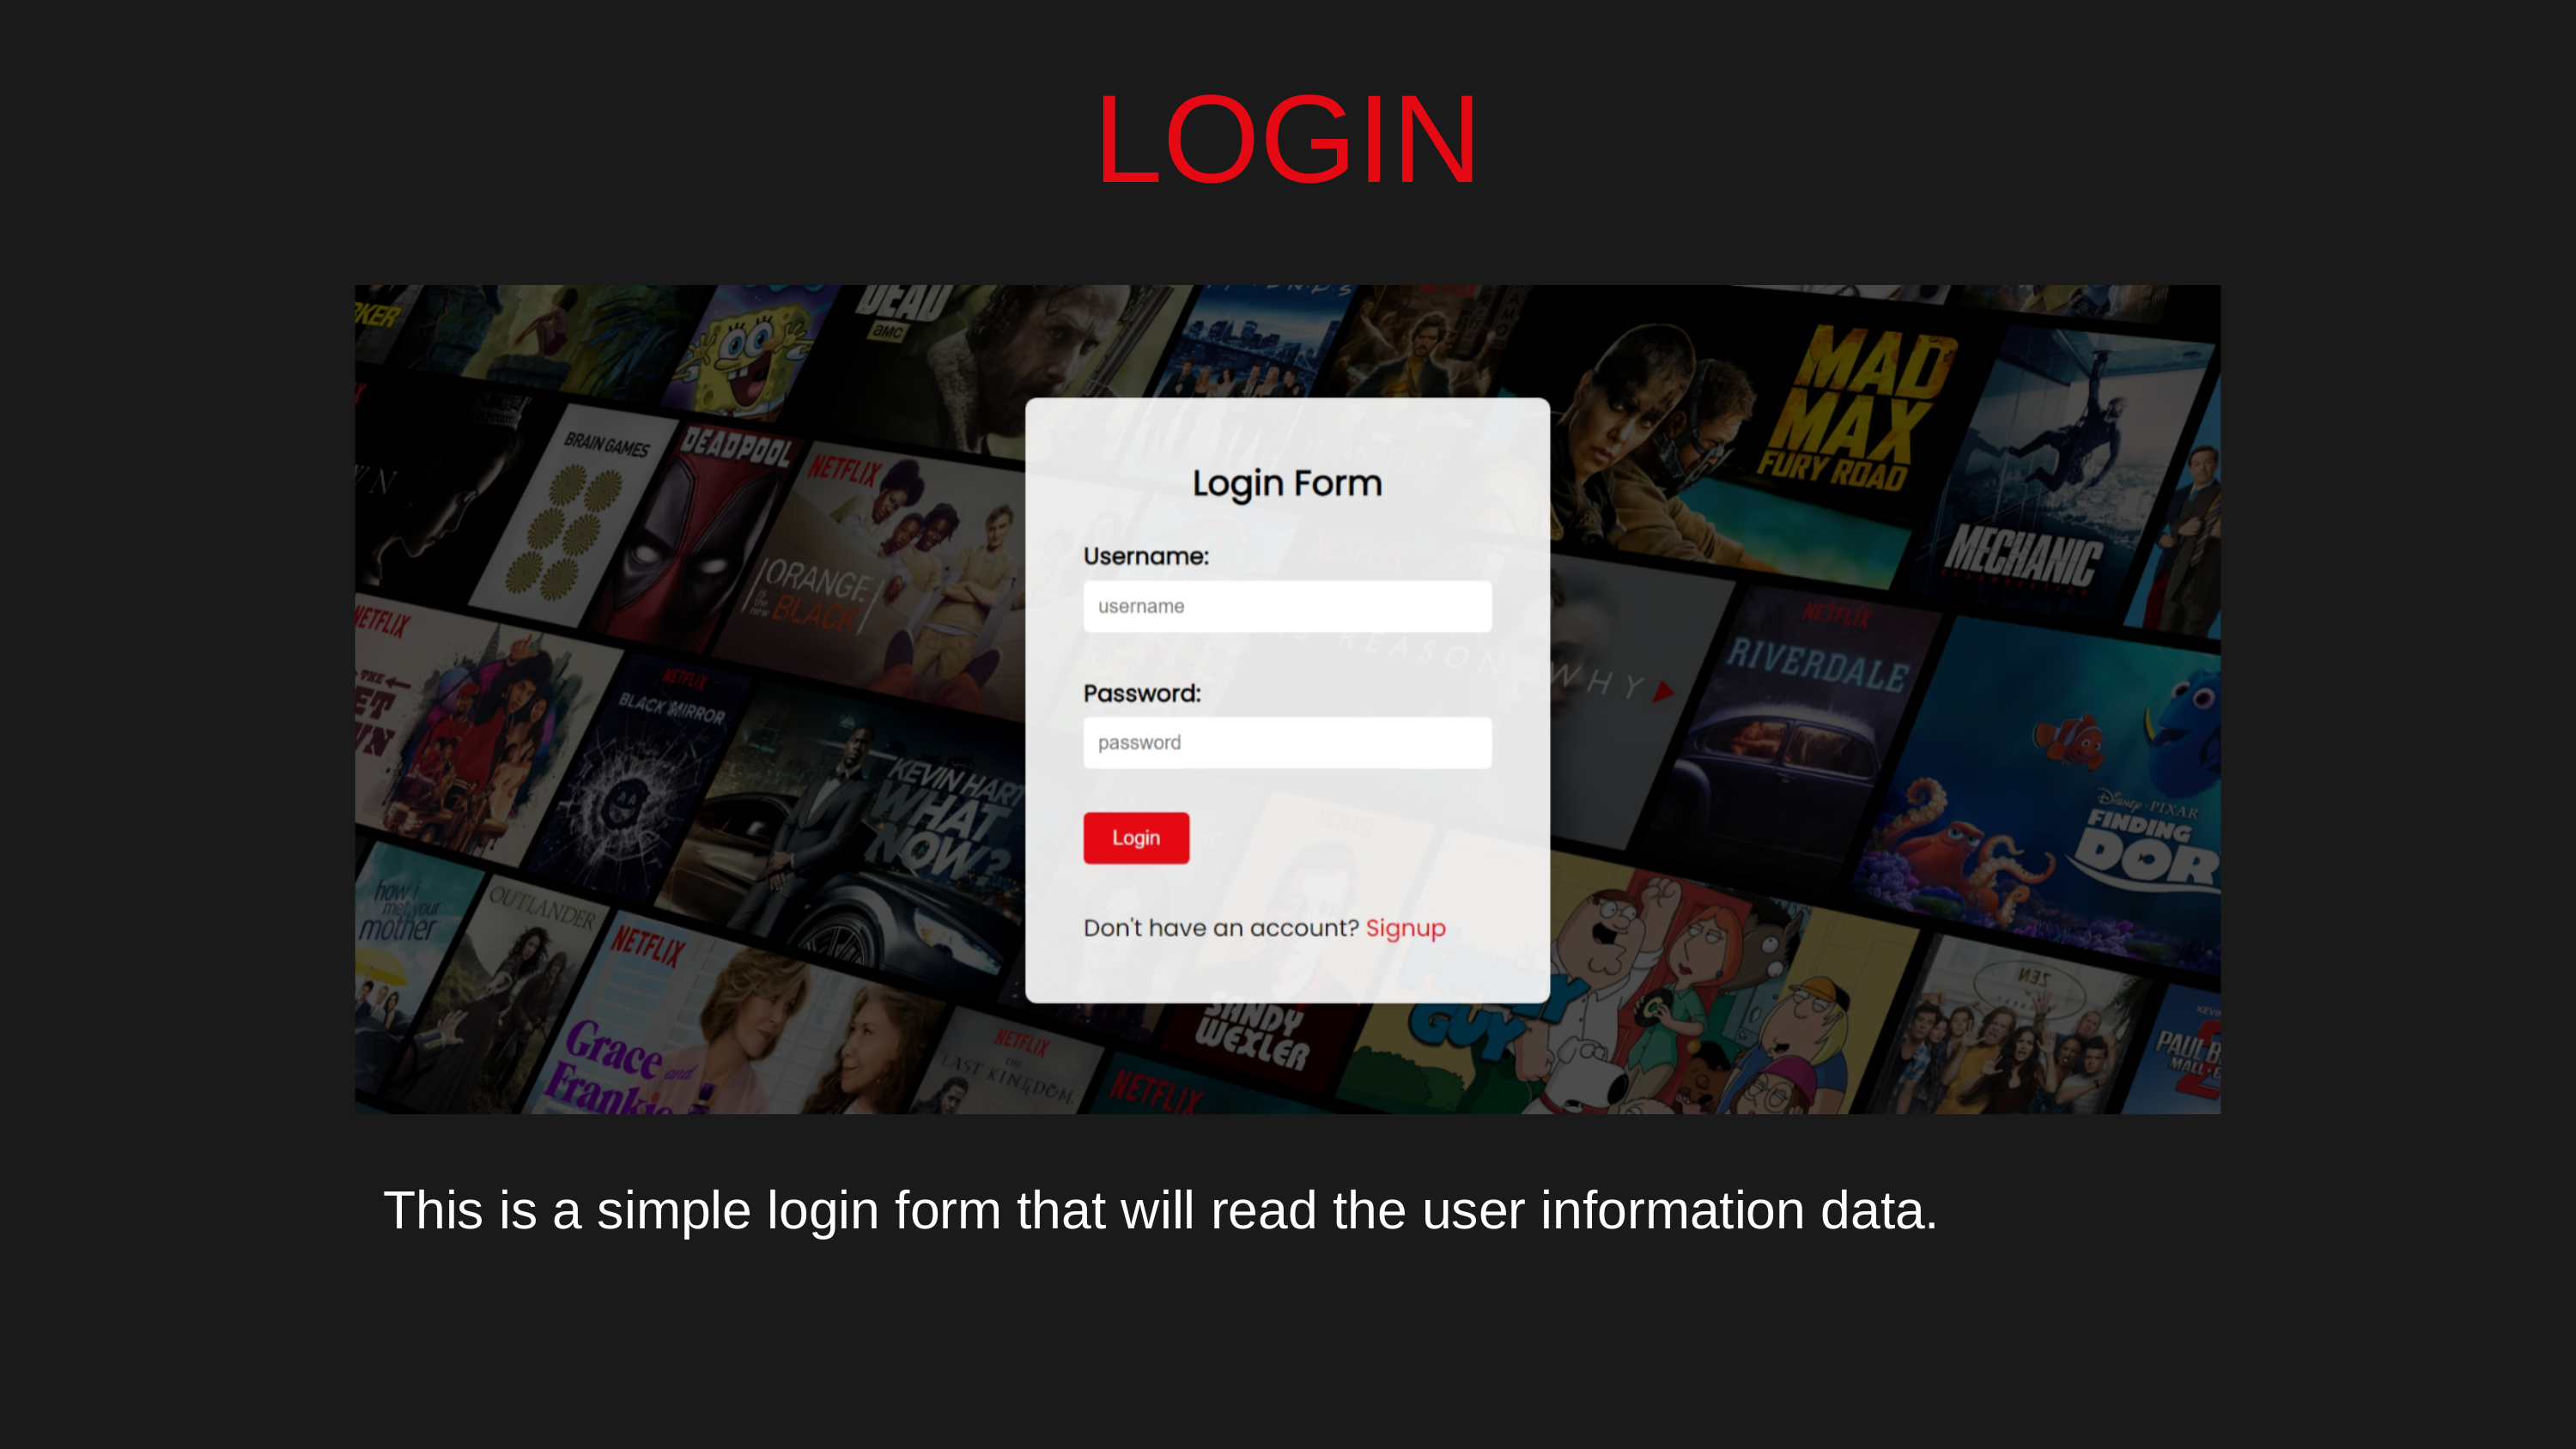

LOGIN

This is a simple login form that will read the user information data.